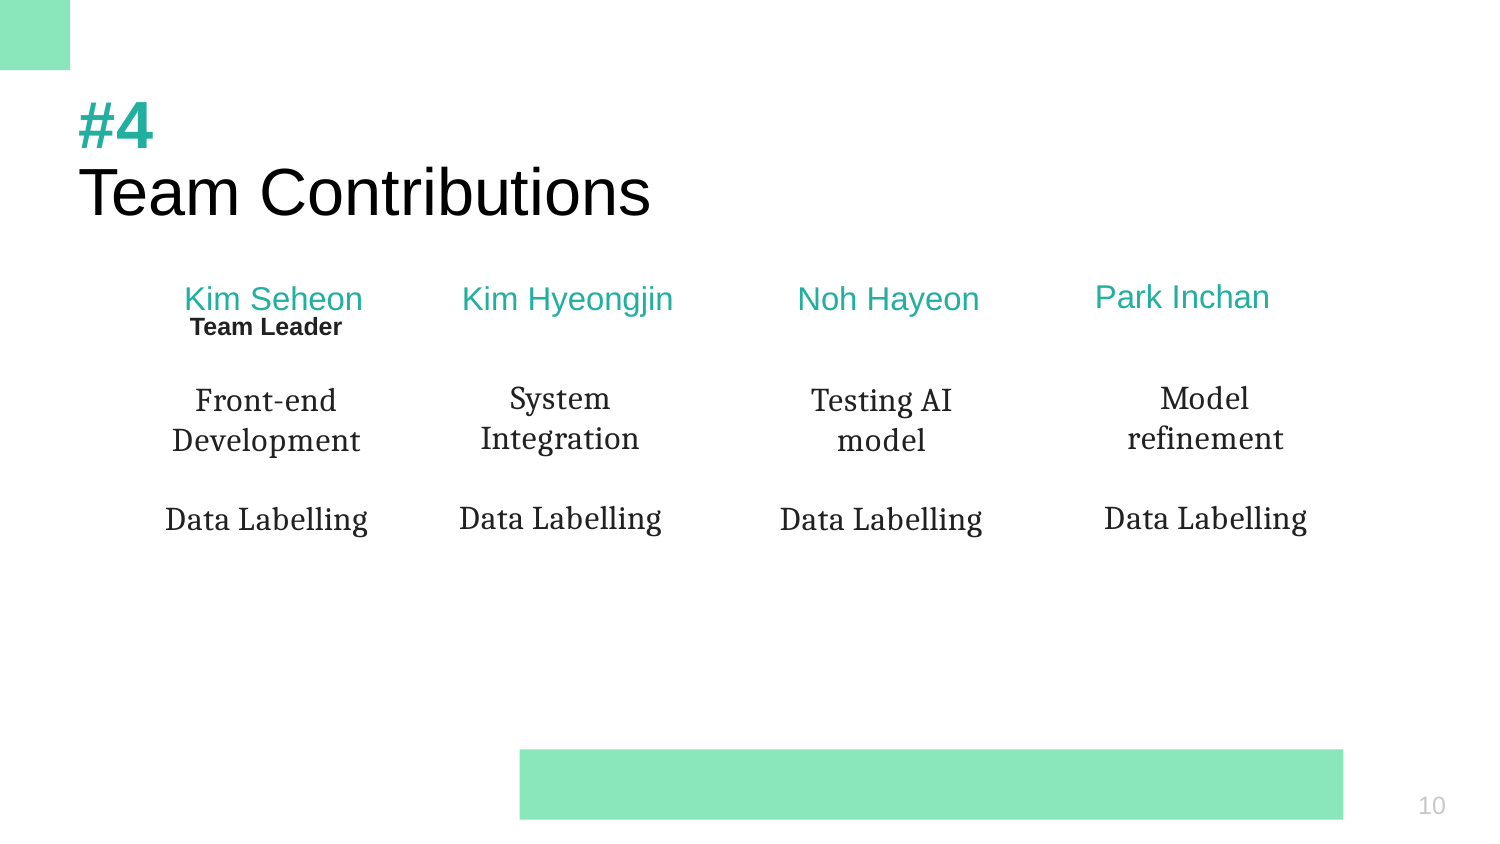

#4
Team Contributions
Park Inchan
Kim Seheon
Kim Hyeongjin
Noh Hayeon
Team Leader
System Integration

Data Labelling
Model refinement

Data Labelling
Front-end
Development

Data Labelling

Testing AI model

Data Labelling
10